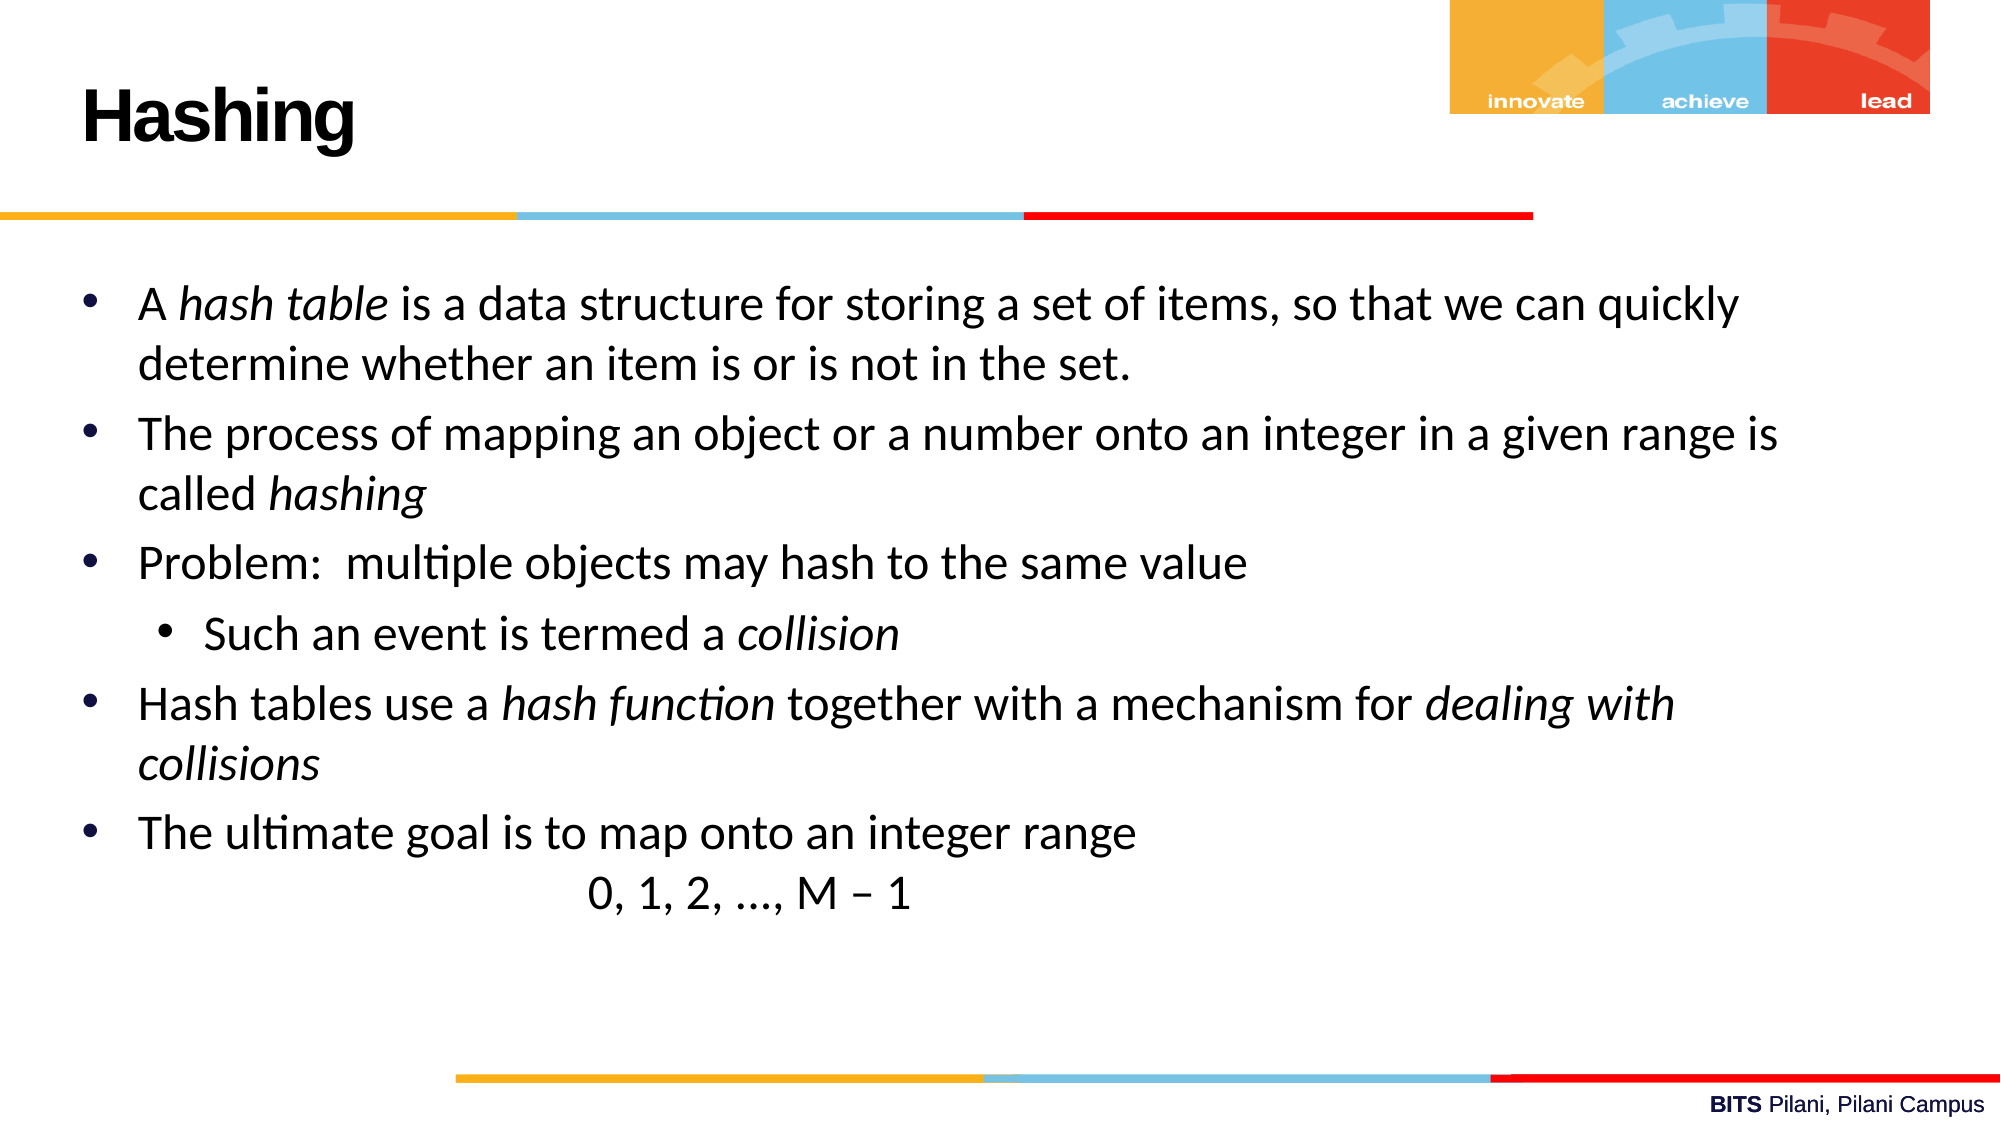

Hashing
A hash table is a data structure for storing a set of items, so that we can quickly determine whether an item is or is not in the set.
The process of mapping an object or a number onto an integer in a given range is called hashing
Problem:  multiple objects may hash to the same value
Such an event is termed a collision
Hash tables use a hash function together with a mechanism for dealing with collisions
The ultimate goal is to map onto an integer range
			0, 1, 2, ..., M – 1